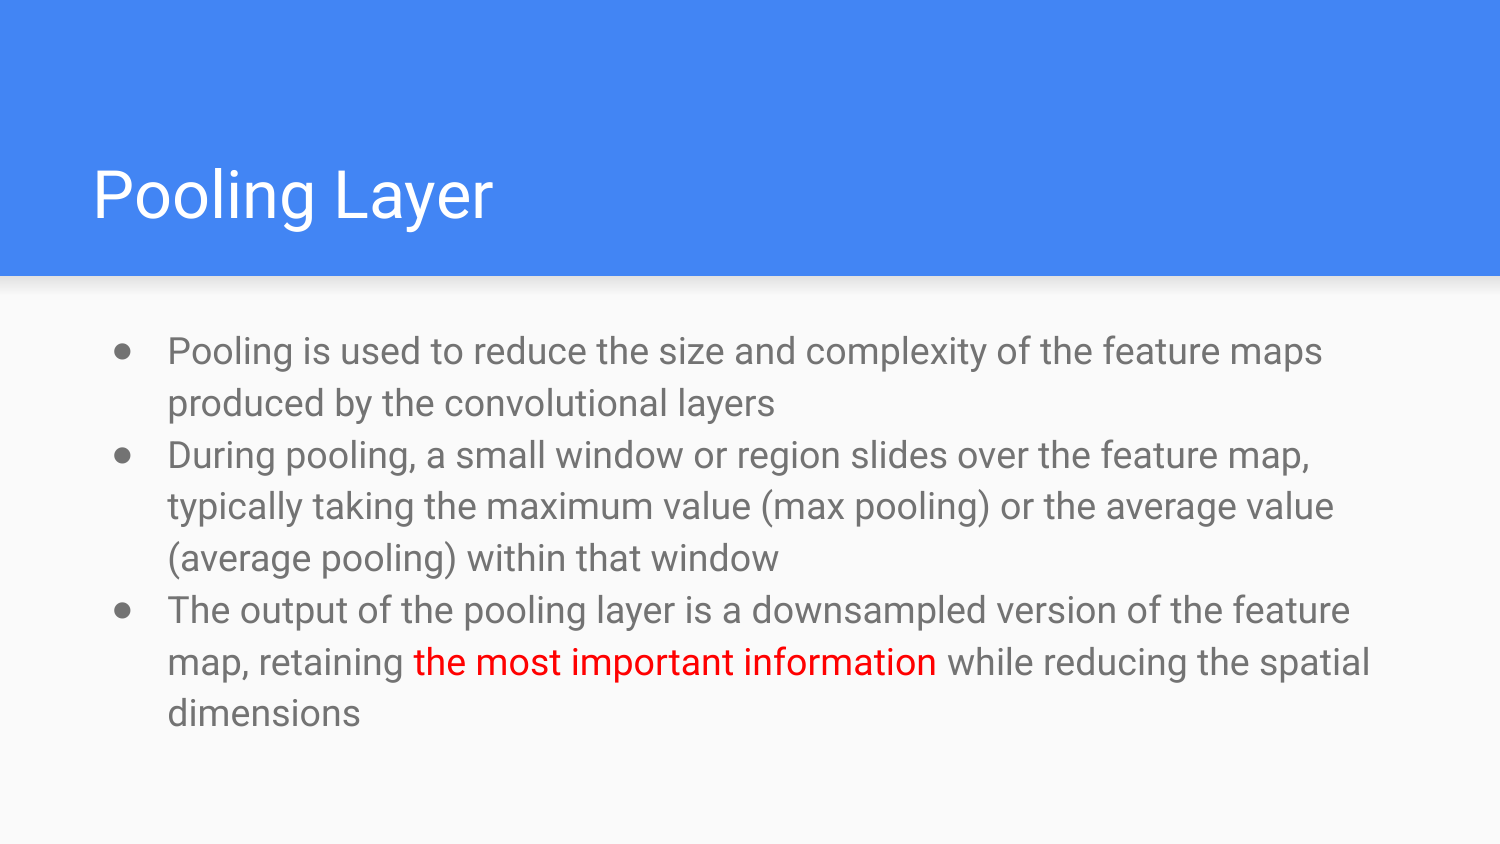

# Pooling Layer
Pooling is used to reduce the size and complexity of the feature maps produced by the convolutional layers
During pooling, a small window or region slides over the feature map, typically taking the maximum value (max pooling) or the average value (average pooling) within that window
The output of the pooling layer is a downsampled version of the feature map, retaining the most important information while reducing the spatial dimensions